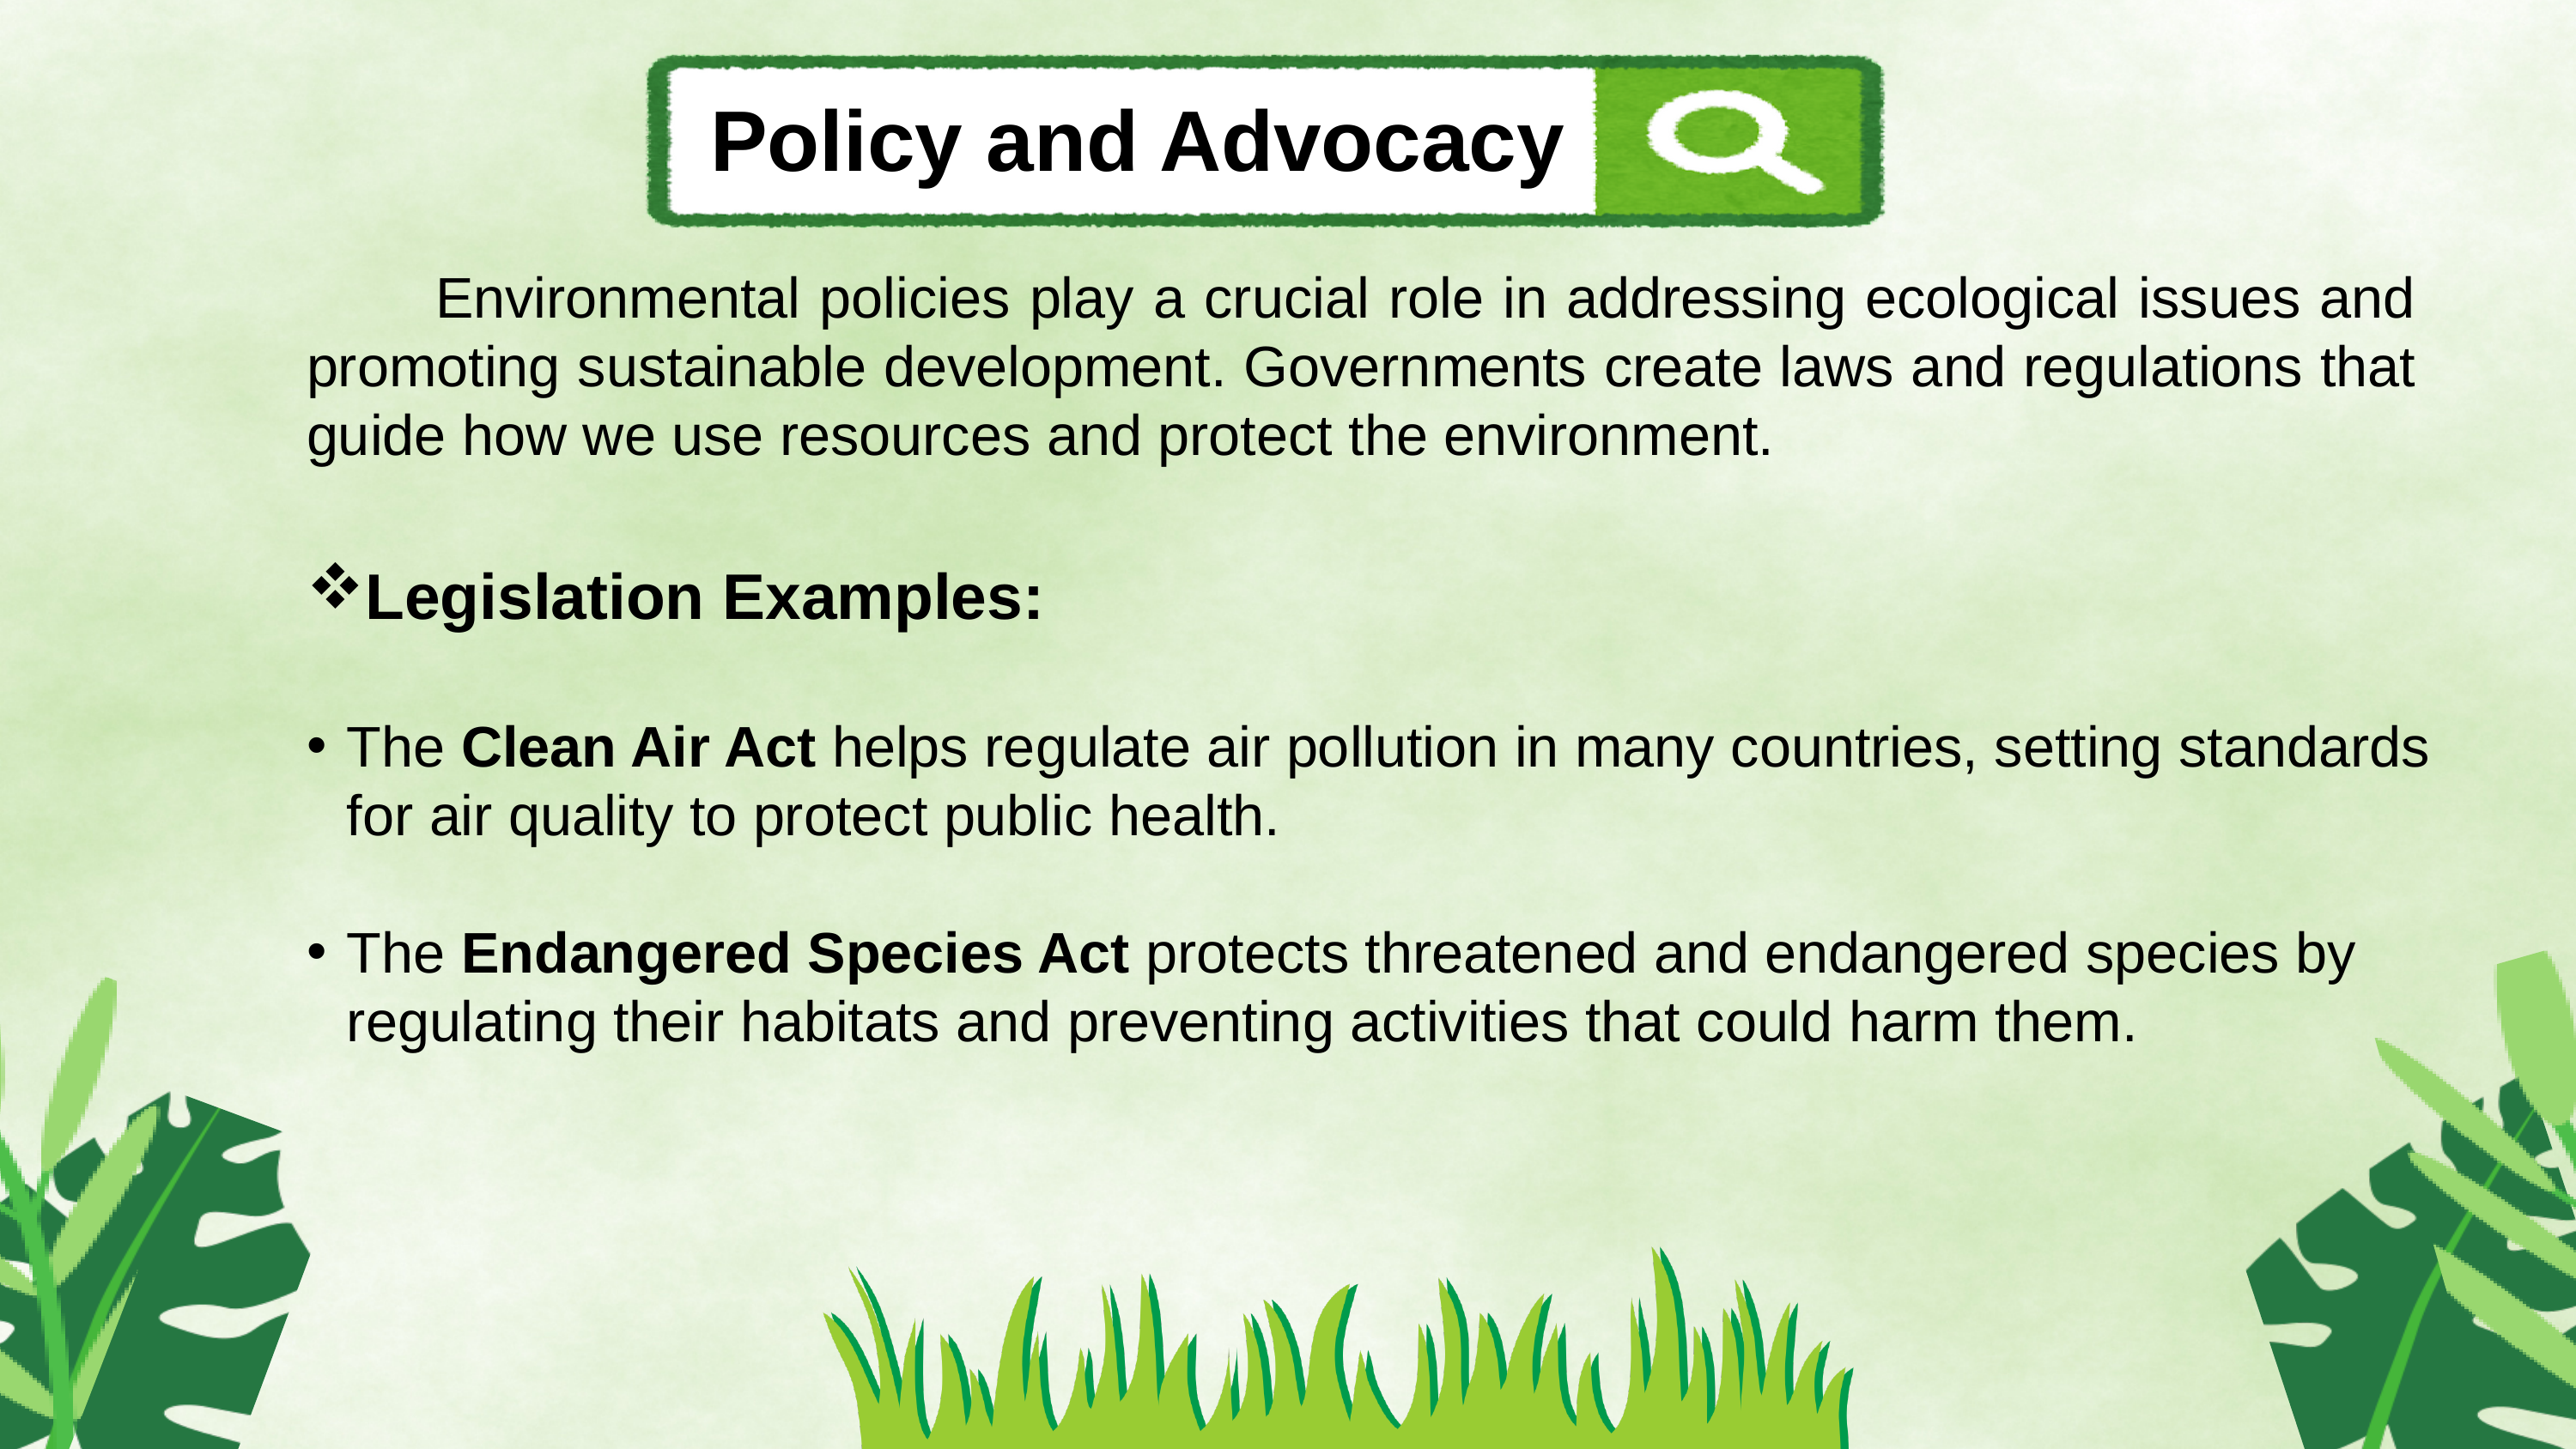

Policy and Advocacy

	Environmental policies play a crucial role in addressing ecological issues and promoting sustainable development. Governments create laws and regulations that guide how we use resources and protect the environment.
Legislation Examples:

The Clean Air Act helps regulate air pollution in many countries, setting standards for air quality to protect public health.

The Endangered Species Act protects threatened and endangered species by regulating their habitats and preventing activities that could harm them.